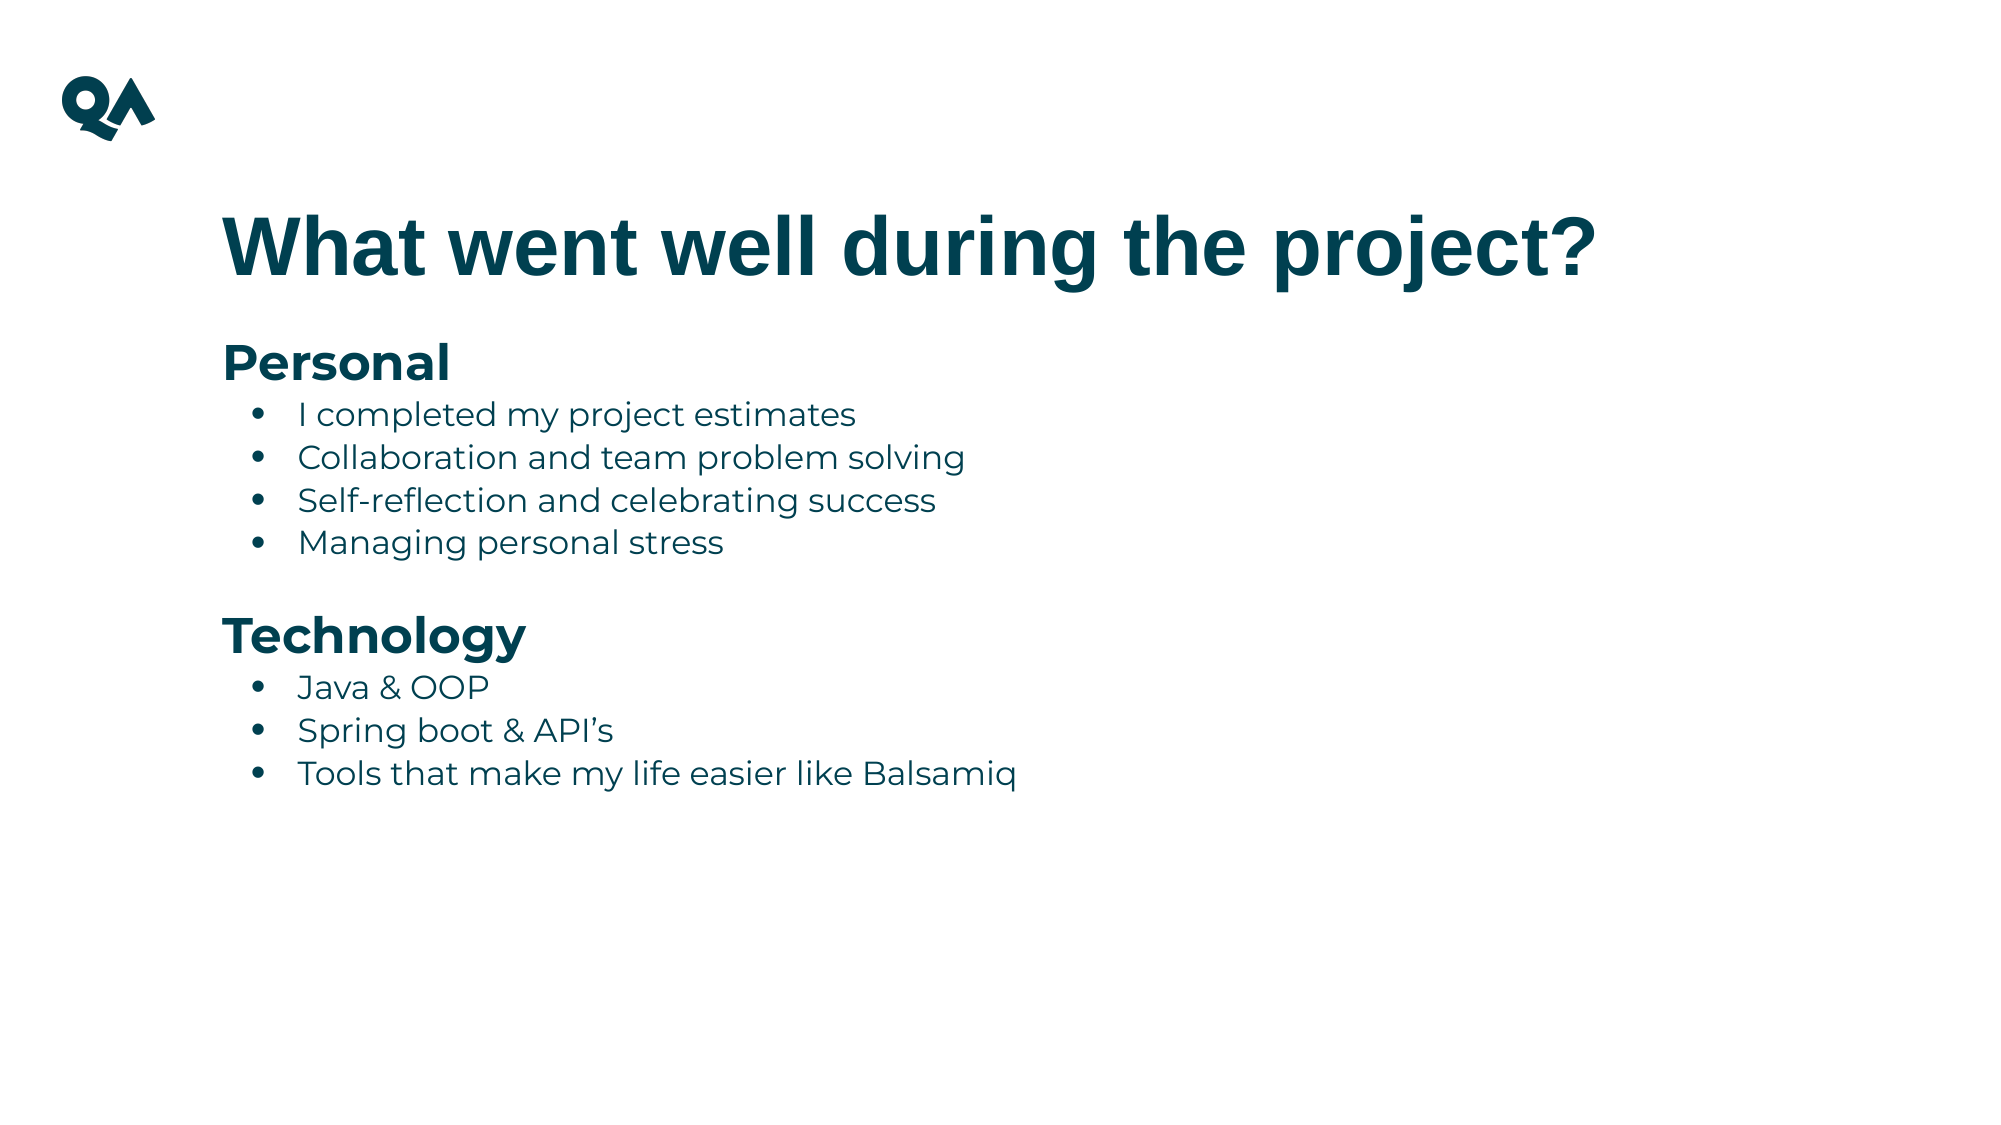

What went well during the project?
Personal
I completed my project estimates
Collaboration and team problem solving
Self-reflection and celebrating success
Managing personal stress

Technology
Java & OOP
Spring boot & API’s
Tools that make my life easier like Balsamiq